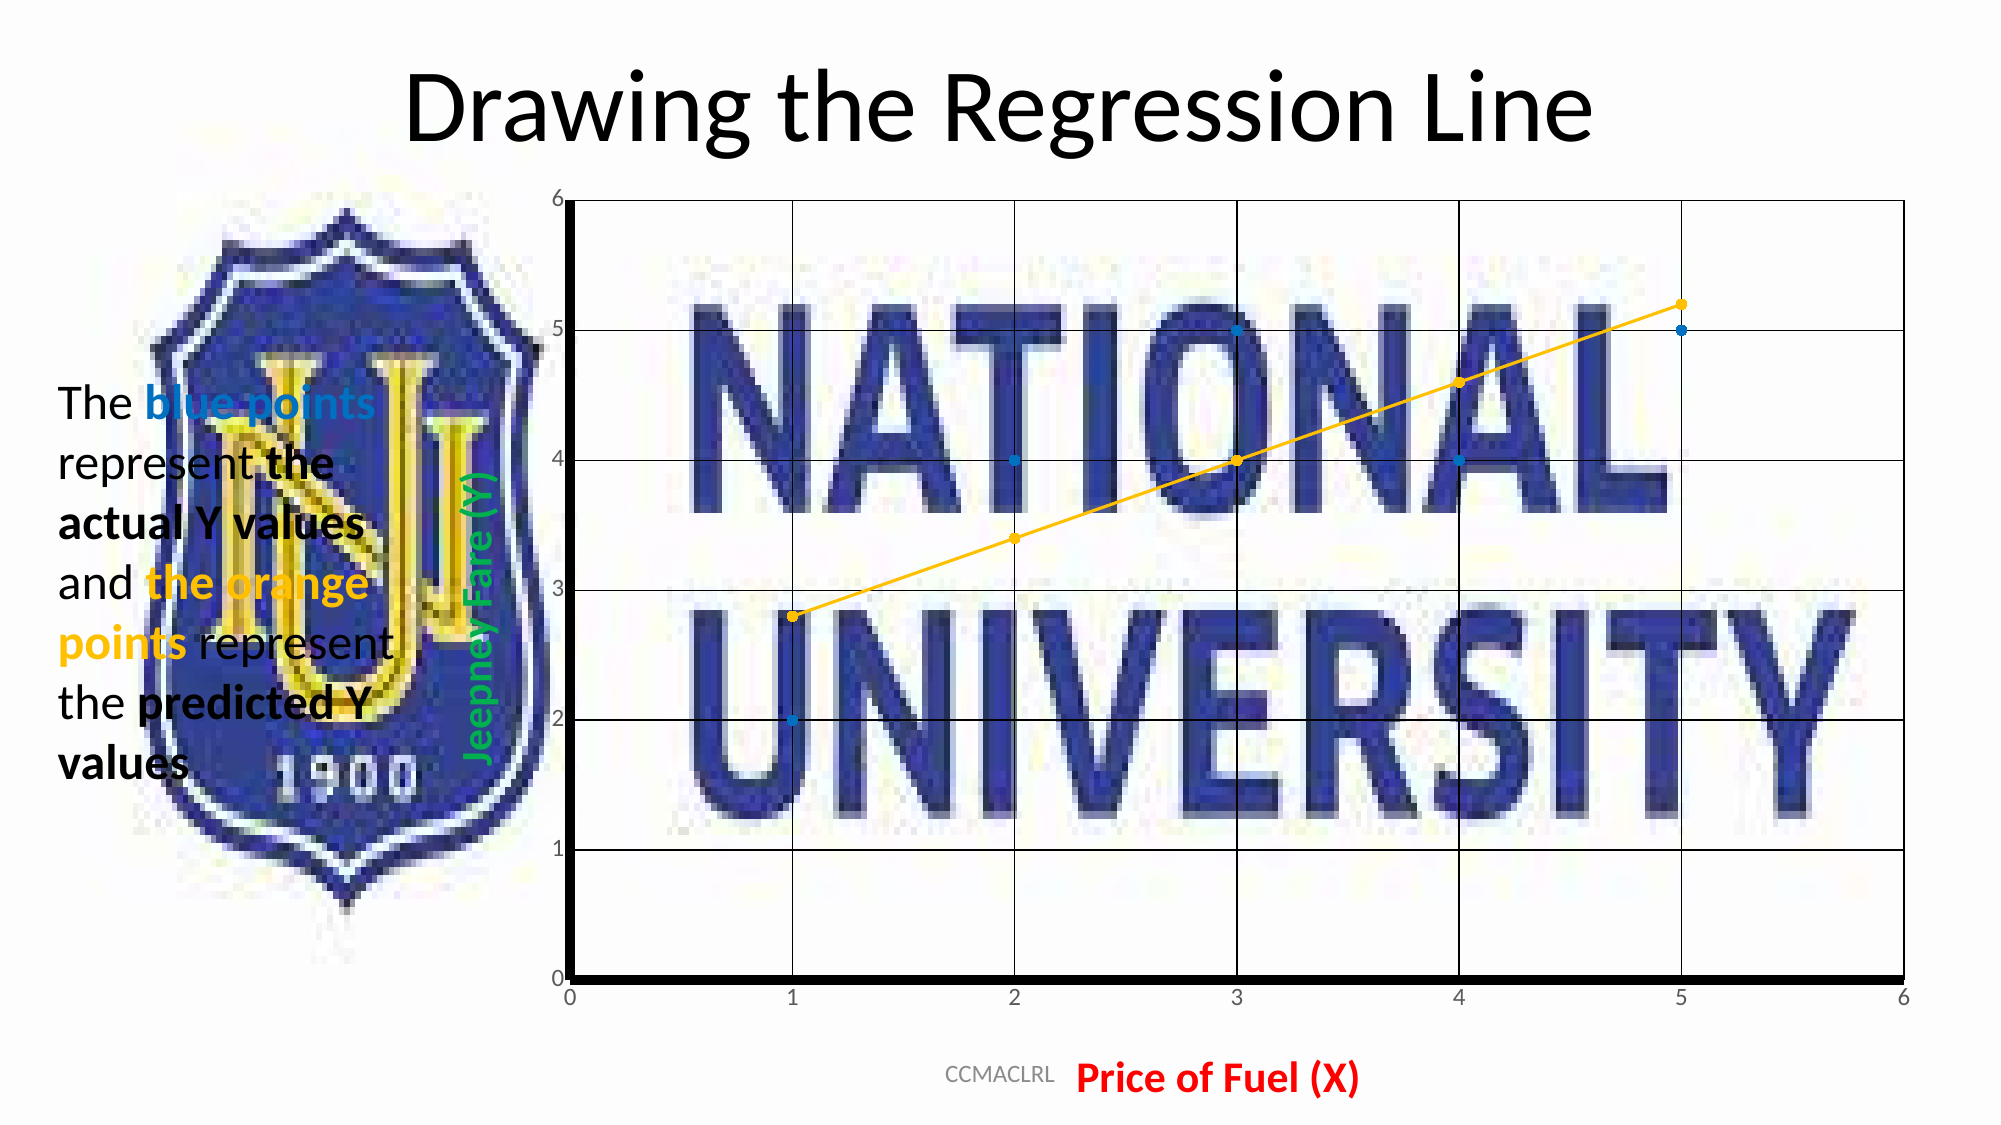

# Drawing the Regression Line

### Chart

| Category | Y-Values | Y-pred |
|---|---|---|
Jeepney Fare (Y)
Price of Fuel (X)
The blue points represent the actual Y values and the orange points represent the predicted Y values
CCMACLRL